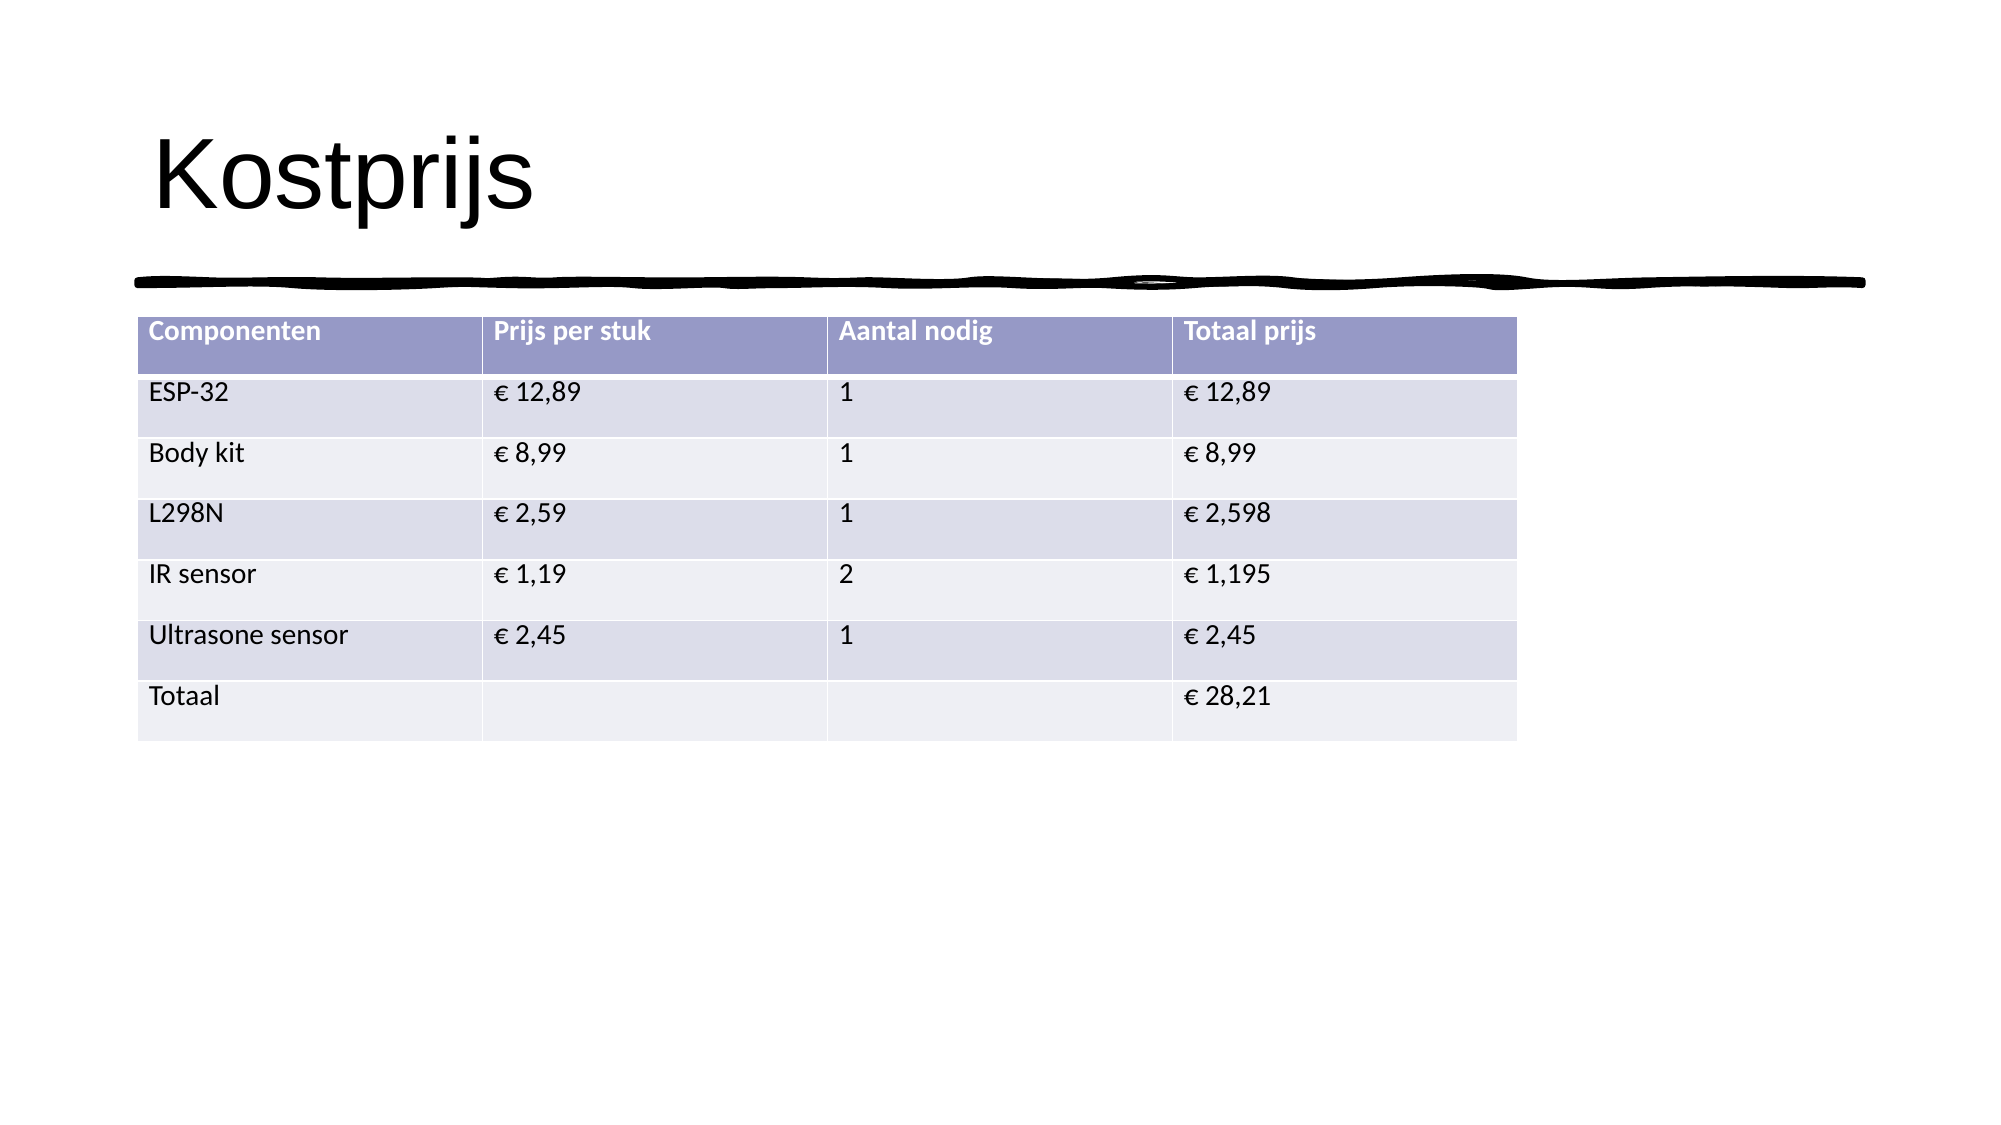

# Kostprijs
| Componenten | Prijs per stuk | Aantal nodig | Totaal prijs |
| --- | --- | --- | --- |
| ESP-32 | € 12,89 | 1 | € 12,89 |
| Body kit | € 8,99 | 1 | € 8,99 |
| L298N | € 2,59 | 1 | € 2,598 |
| IR sensor | € 1,19 | 2 | € 1,195 |
| Ultrasone sensor | € 2,45 | 1 | € 2,45 |
| Totaal |  |  | € 28,21 |